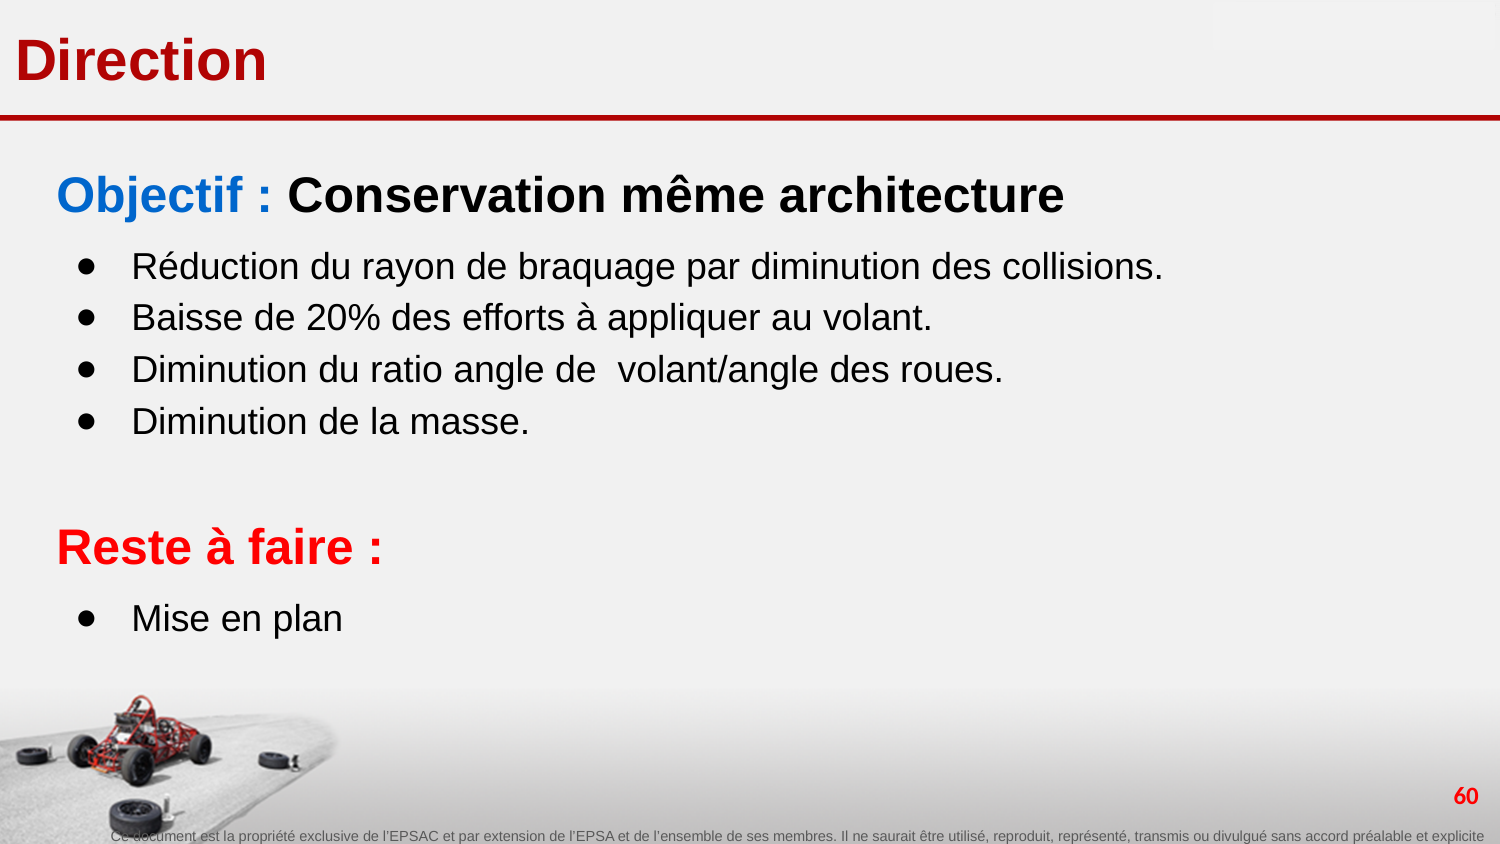

# Direction
Objectif : Conservation même architecture
Réduction du rayon de braquage par diminution des collisions.
Baisse de 20% des efforts à appliquer au volant.
Diminution du ratio angle de  volant/angle des roues.
Diminution de la masse.

Reste à faire :
Mise en plan

60